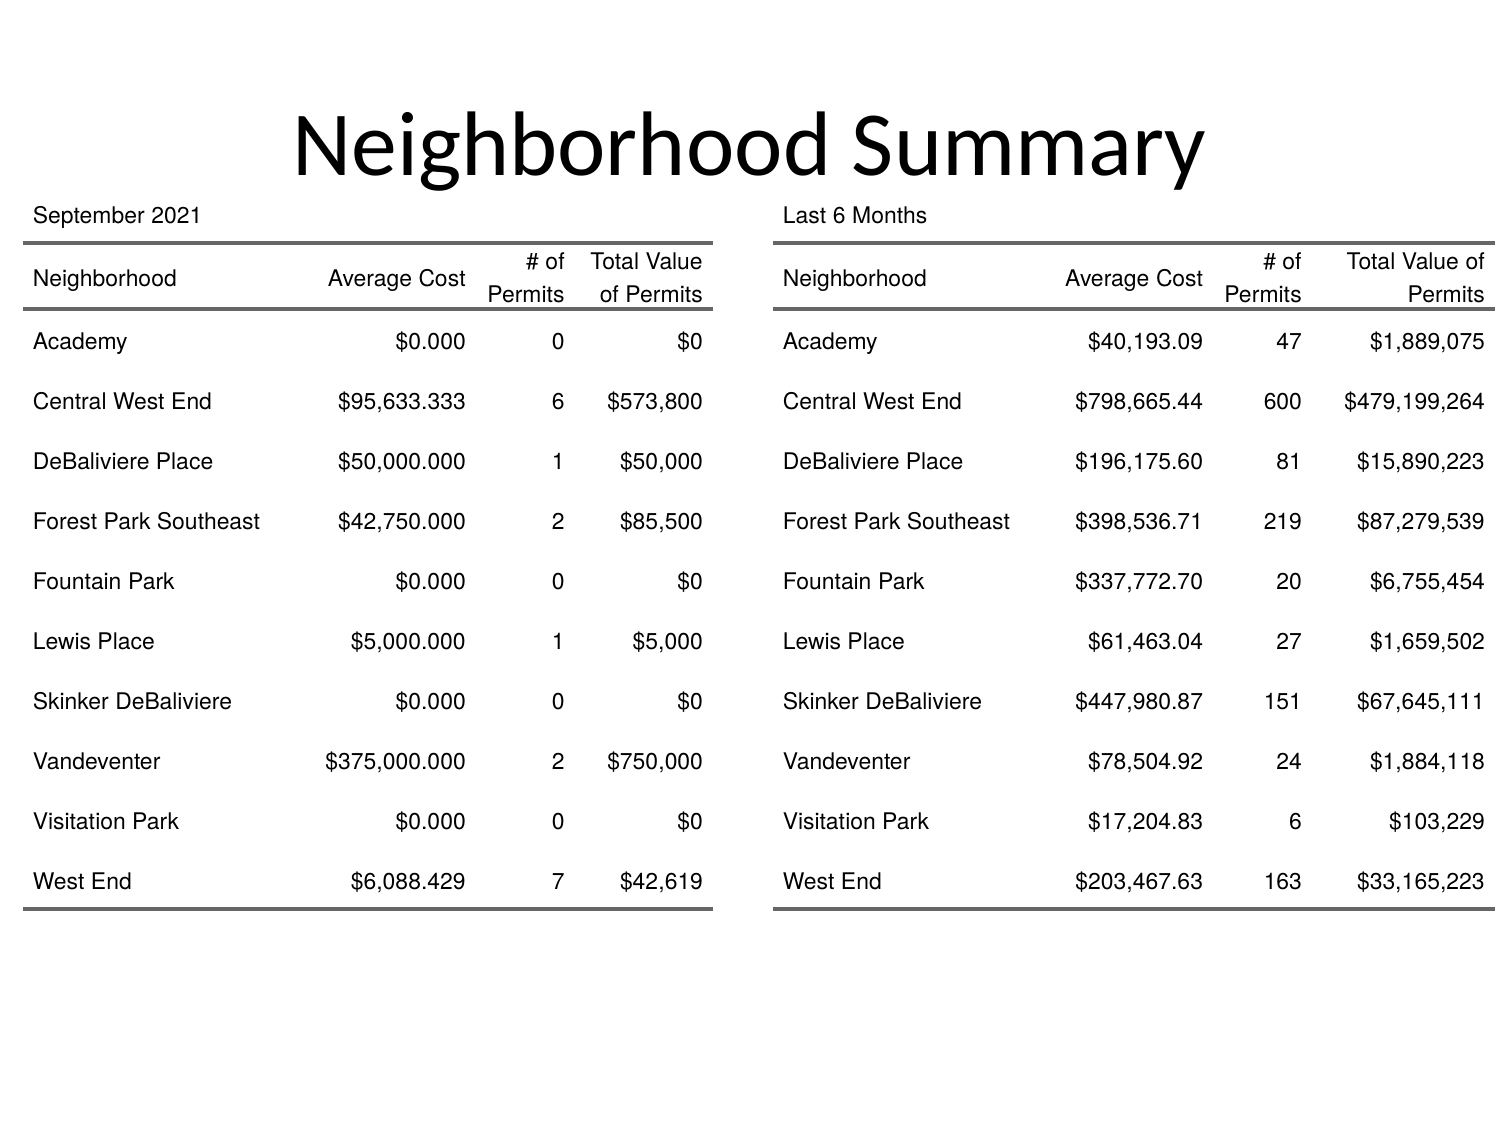

# Neighborhood Summary
| September 2021 | September 2021 | September 2021 | September 2021 |
| --- | --- | --- | --- |
| Neighborhood | Average Cost | # of Permits | Total Value of Permits |
| Academy | $0.000 | 0 | $0 |
| Central West End | $95,633.333 | 6 | $573,800 |
| DeBaliviere Place | $50,000.000 | 1 | $50,000 |
| Forest Park Southeast | $42,750.000 | 2 | $85,500 |
| Fountain Park | $0.000 | 0 | $0 |
| Lewis Place | $5,000.000 | 1 | $5,000 |
| Skinker DeBaliviere | $0.000 | 0 | $0 |
| Vandeventer | $375,000.000 | 2 | $750,000 |
| Visitation Park | $0.000 | 0 | $0 |
| West End | $6,088.429 | 7 | $42,619 |
| Last 6 Months | Last 6 Months | Last 6 Months | Last 6 Months |
| --- | --- | --- | --- |
| Neighborhood | Average Cost | # of Permits | Total Value of Permits |
| Academy | $40,193.09 | 47 | $1,889,075 |
| Central West End | $798,665.44 | 600 | $479,199,264 |
| DeBaliviere Place | $196,175.60 | 81 | $15,890,223 |
| Forest Park Southeast | $398,536.71 | 219 | $87,279,539 |
| Fountain Park | $337,772.70 | 20 | $6,755,454 |
| Lewis Place | $61,463.04 | 27 | $1,659,502 |
| Skinker DeBaliviere | $447,980.87 | 151 | $67,645,111 |
| Vandeventer | $78,504.92 | 24 | $1,884,118 |
| Visitation Park | $17,204.83 | 6 | $103,229 |
| West End | $203,467.63 | 163 | $33,165,223 |